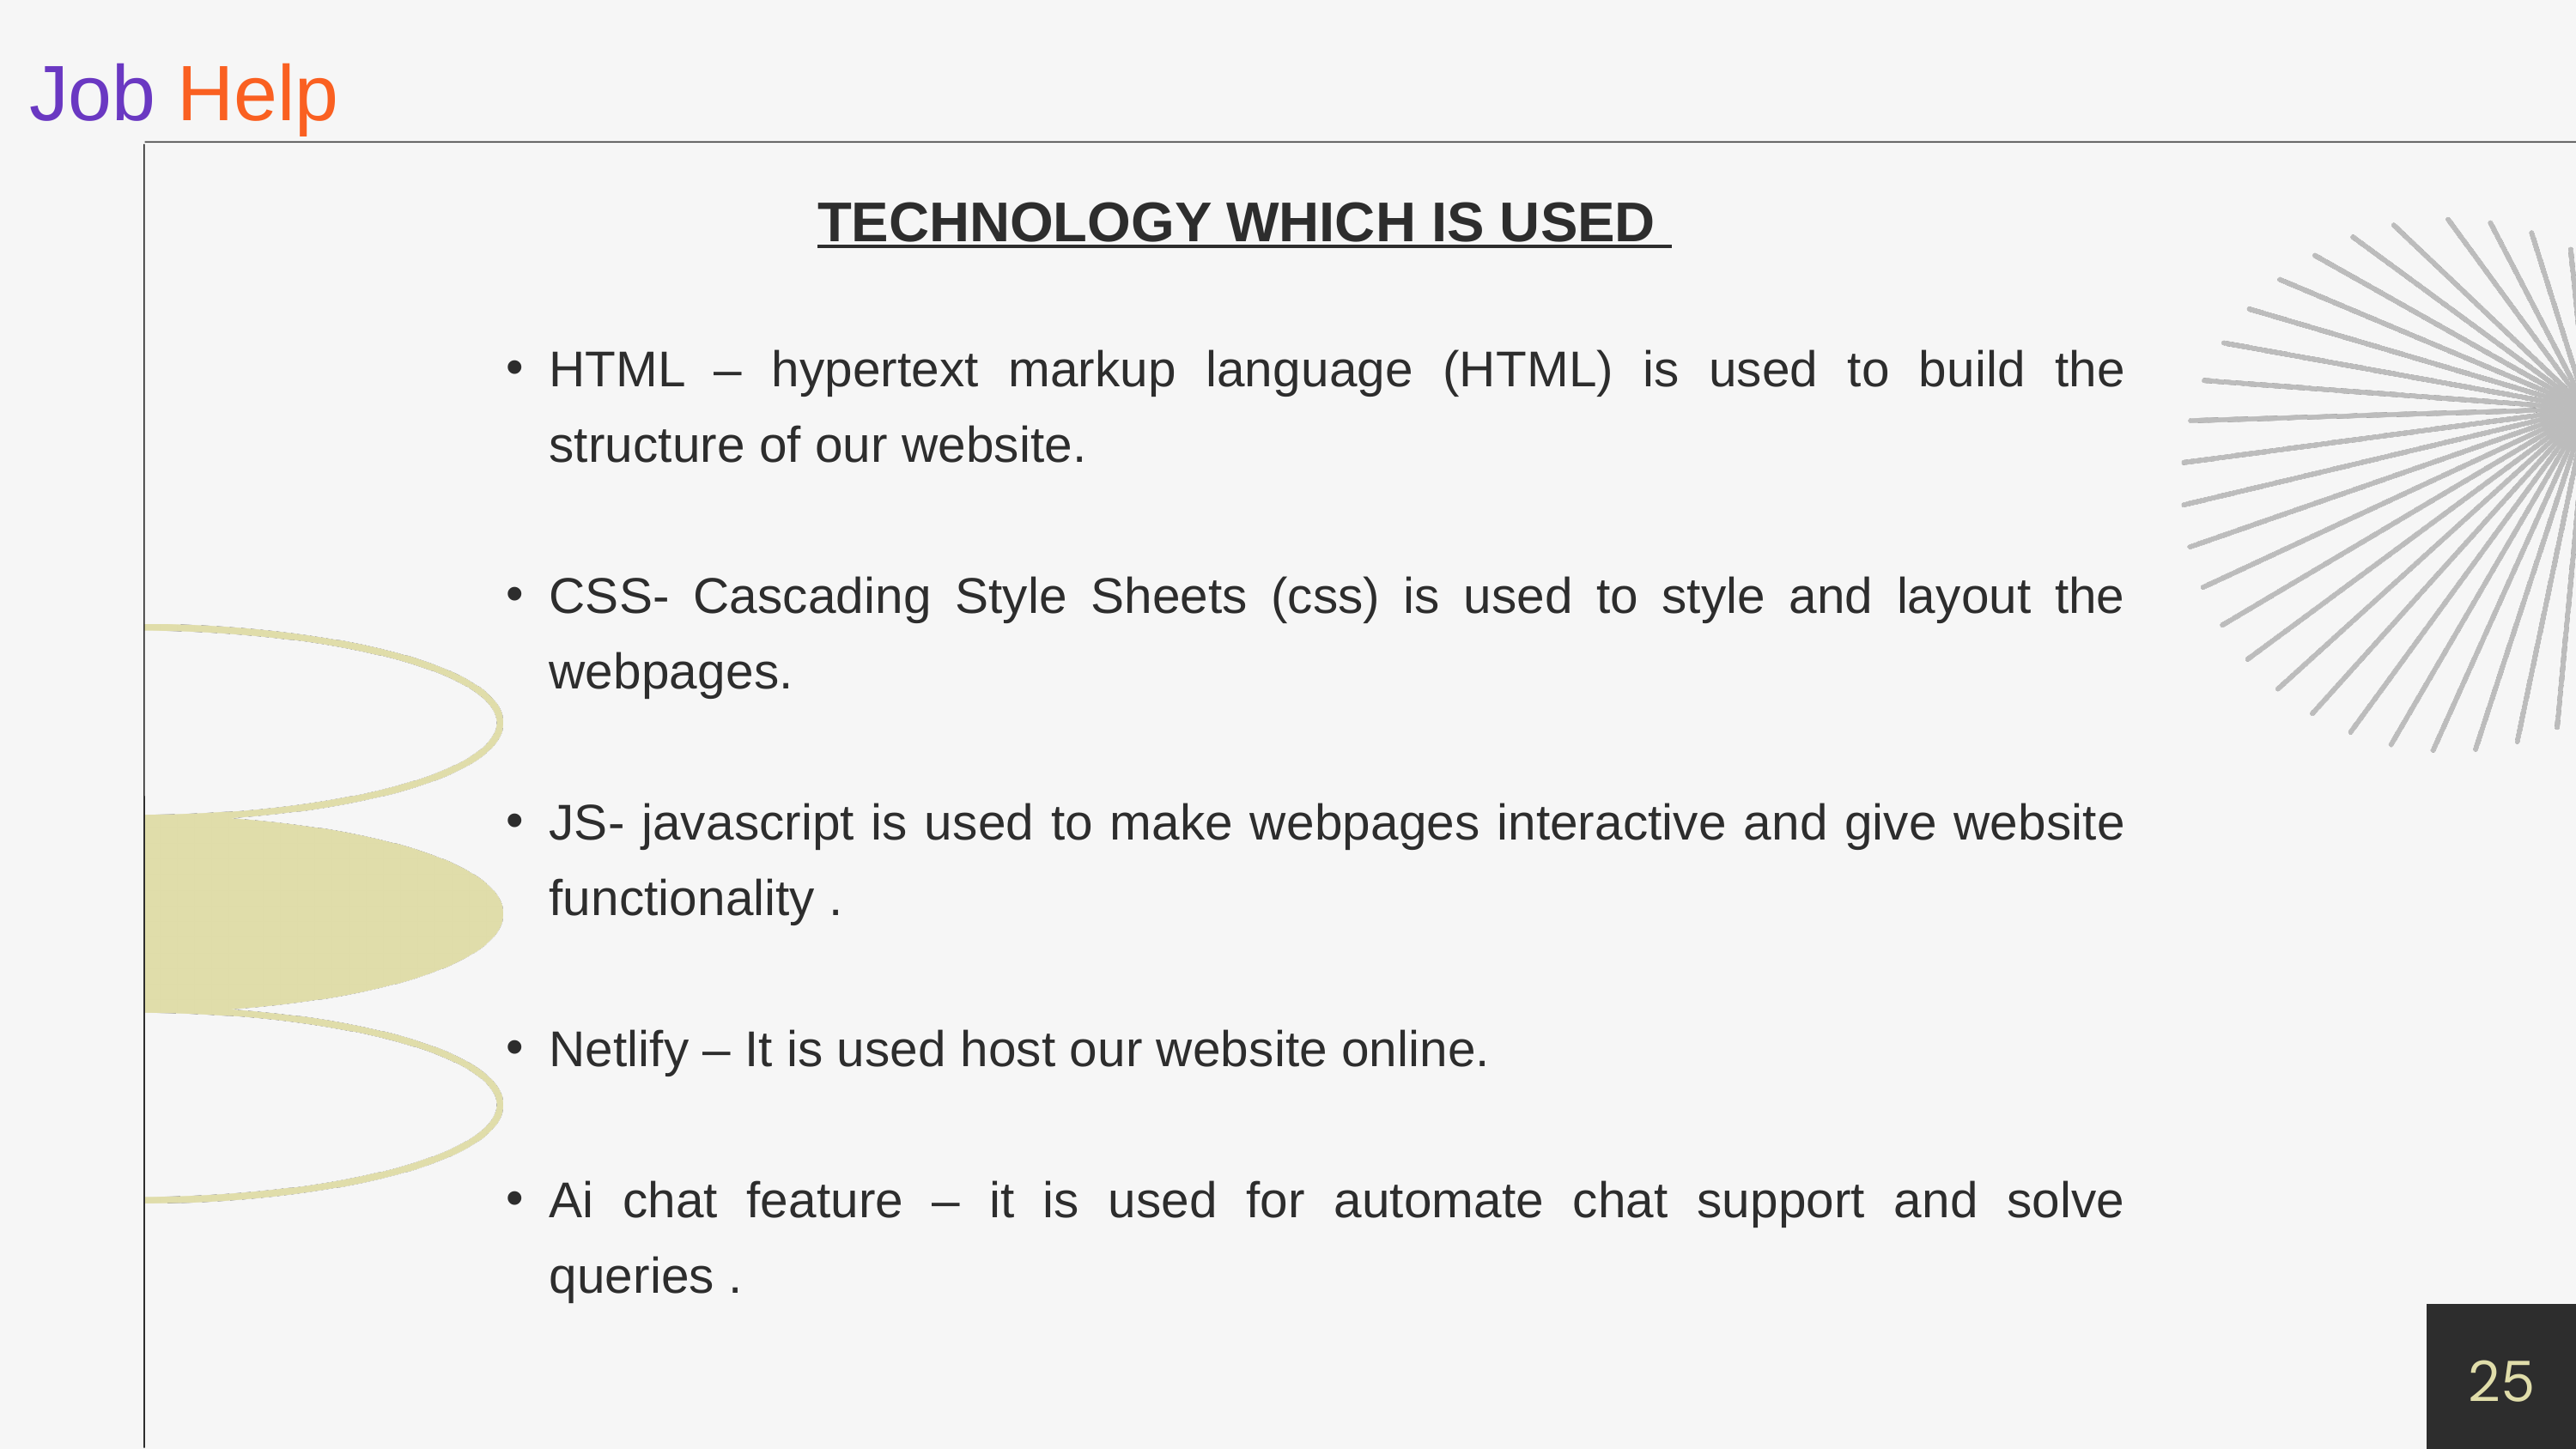

Job Help

TECHNOLOGY WHICH IS USED

HTML – hypertext markup language (HTML) is used to build the structure of our website.

CSS- Cascading Style Sheets (css) is used to style and layout the webpages.

JS- javascript is used to make webpages interactive and give website functionality .

Netlify – It is used host our website online.

Ai chat feature – it is used for automate chat support and solve queries .

25